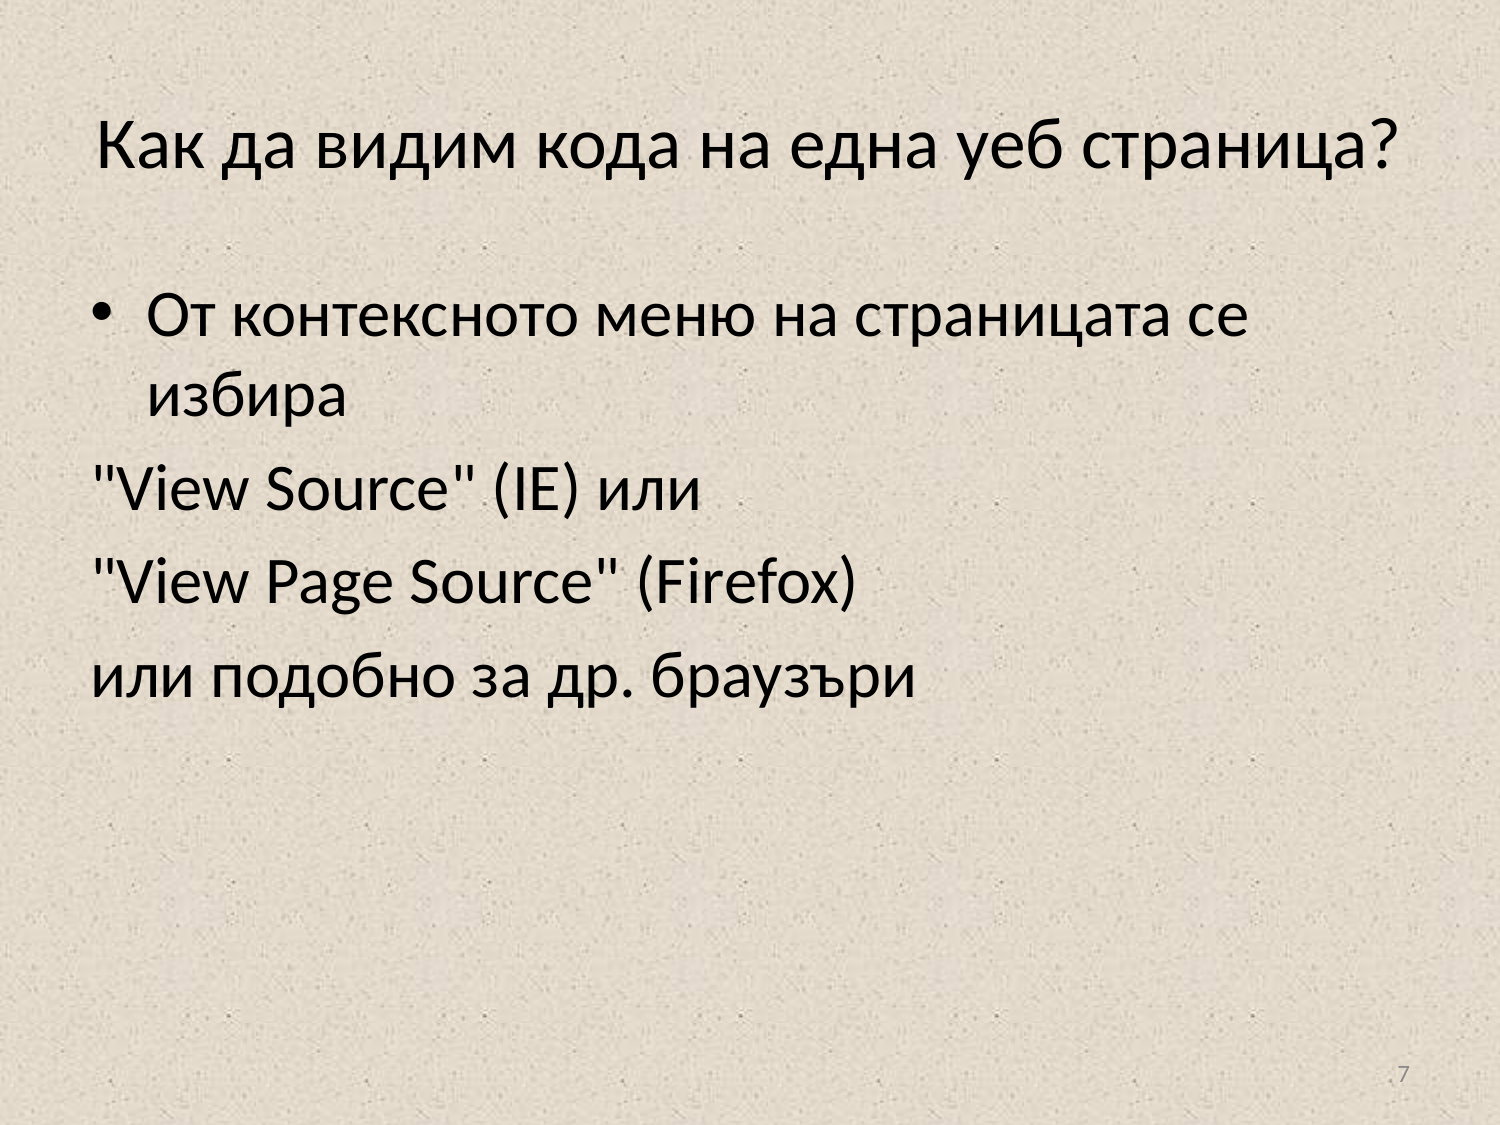

# Как да видим кода на една уеб страница?
От контексното меню на страницата се избира
"View Source" (IE) или
"View Page Source" (Firefox)
или подобно за др. браузъри

7